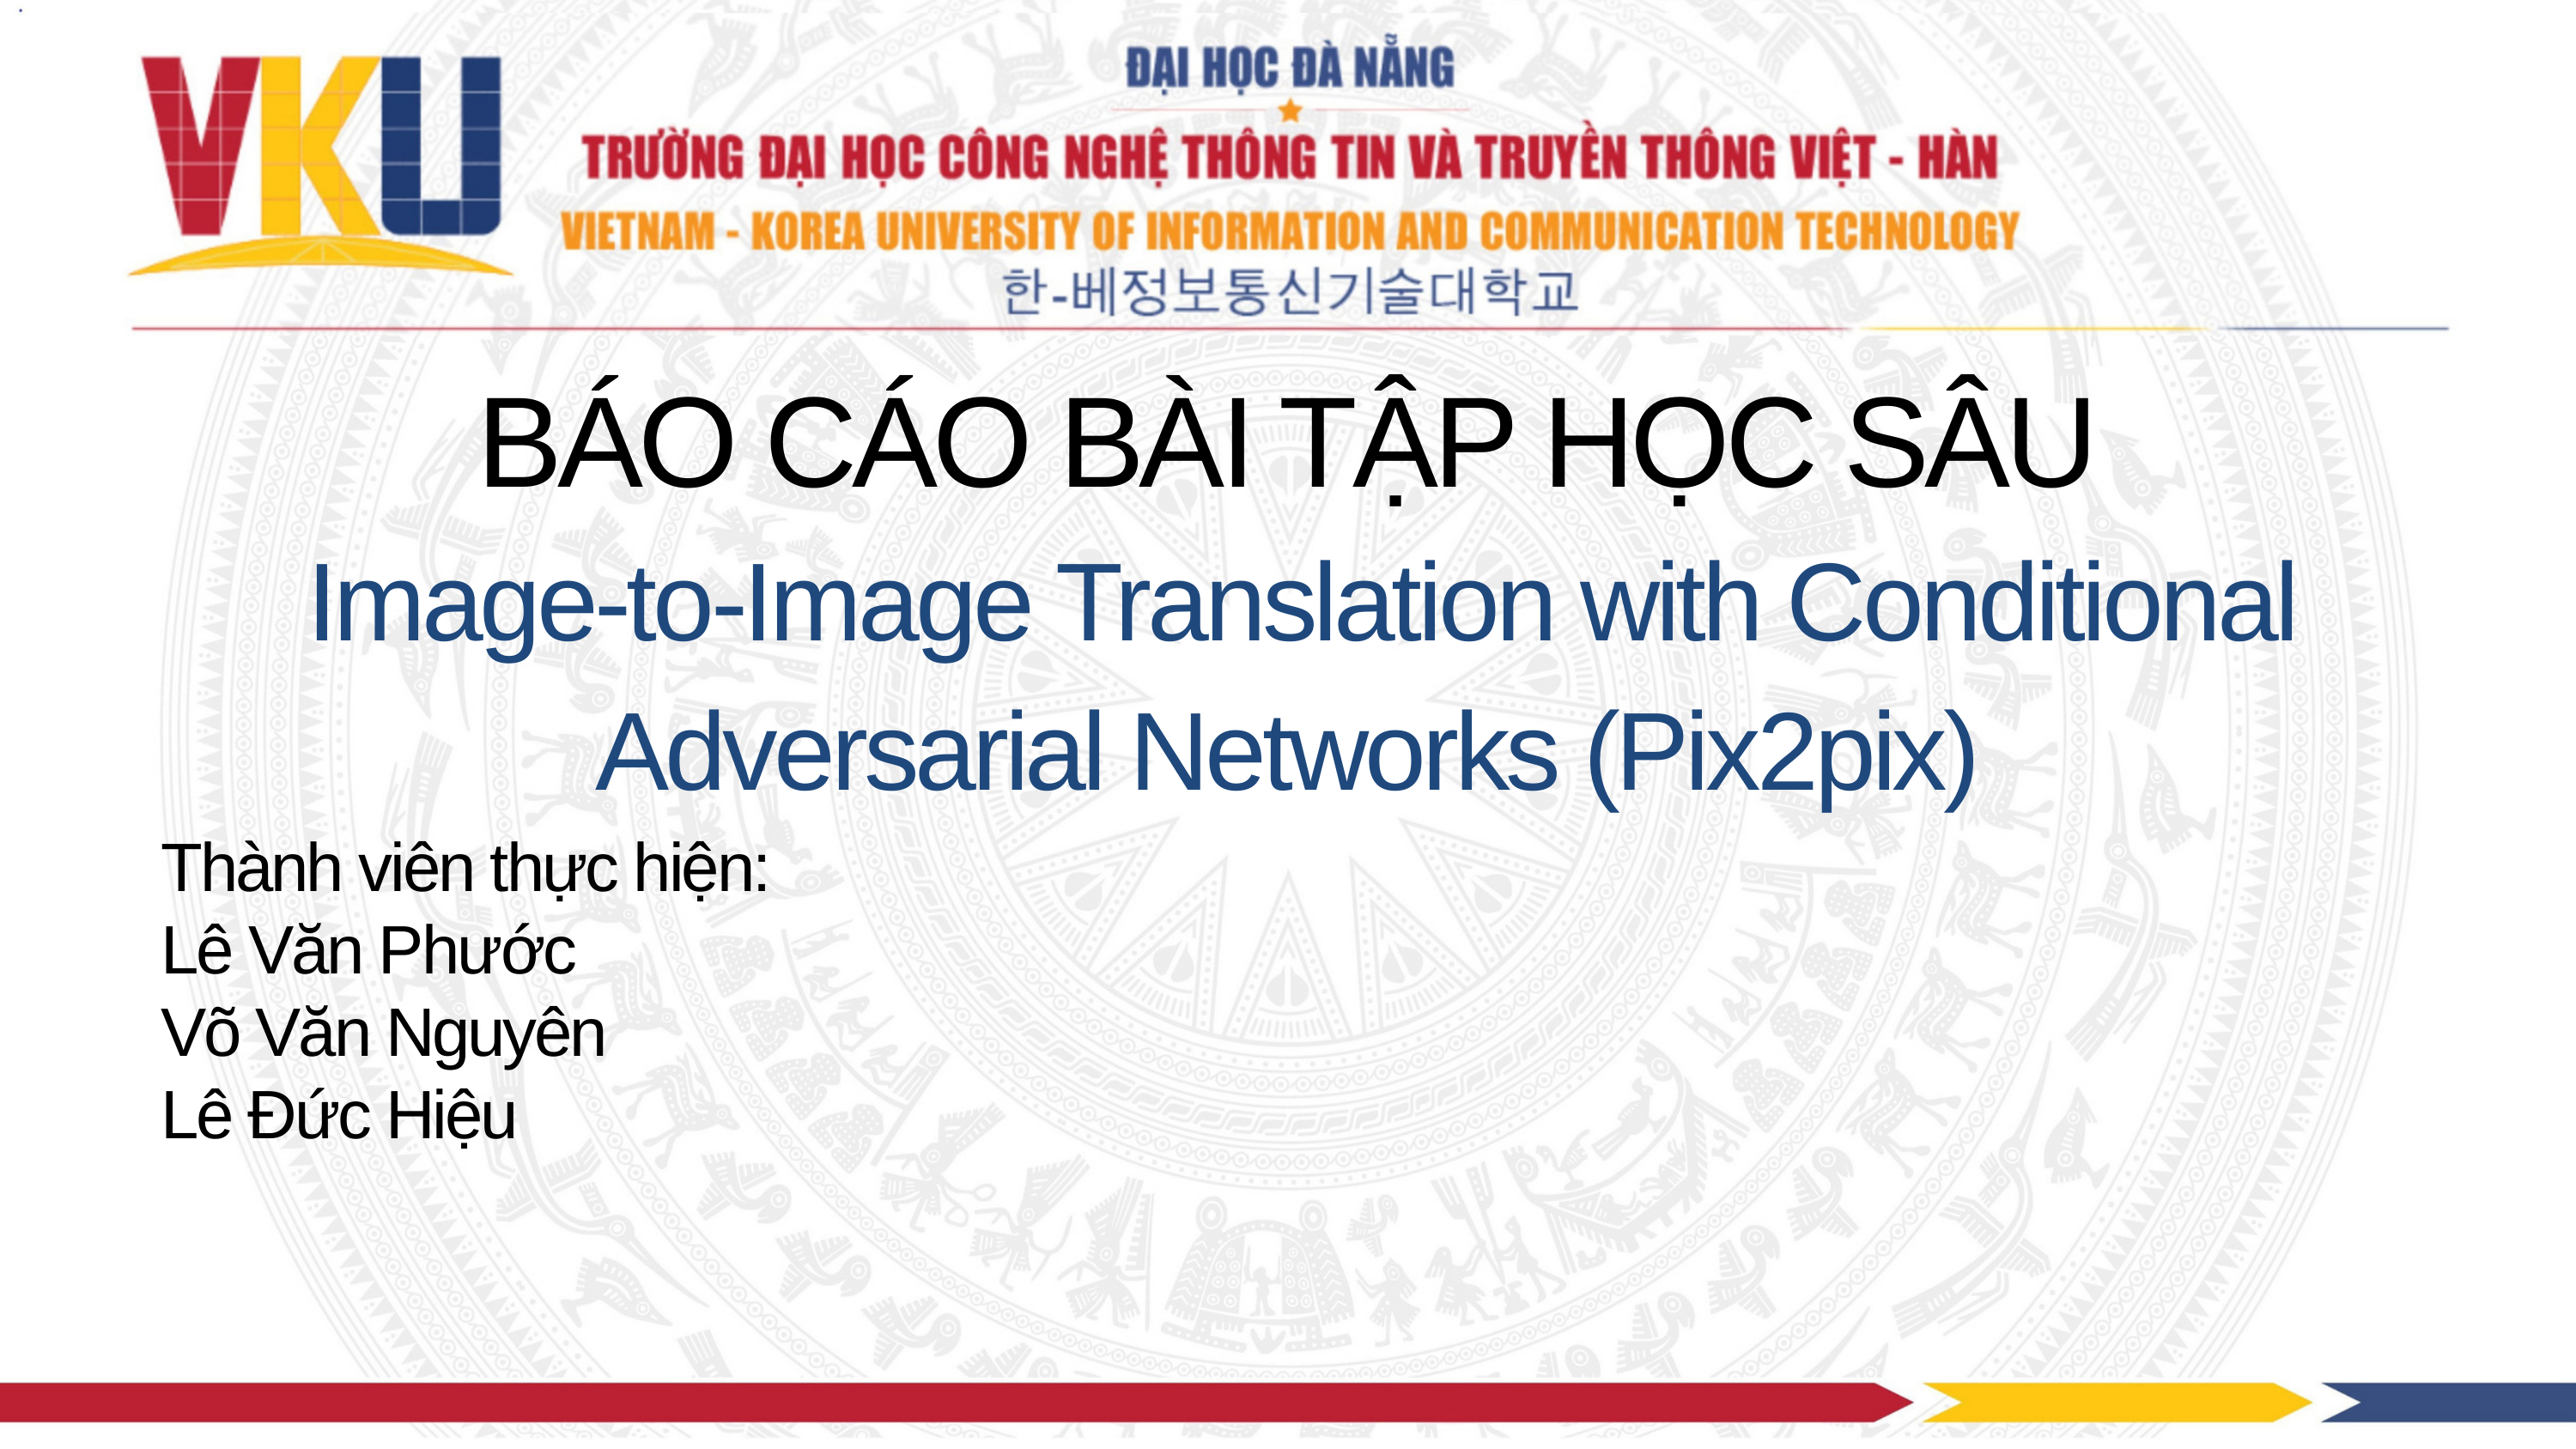

BÁO CÁO BÀI TẬP HỌC SÂU
 Image-to-Image Translation with Conditional

Adversarial Networks (Pix2pix)
Thành viên thực hiện:
Lê Văn Phước
Võ Văn Nguyên
Lê Đức Hiệu